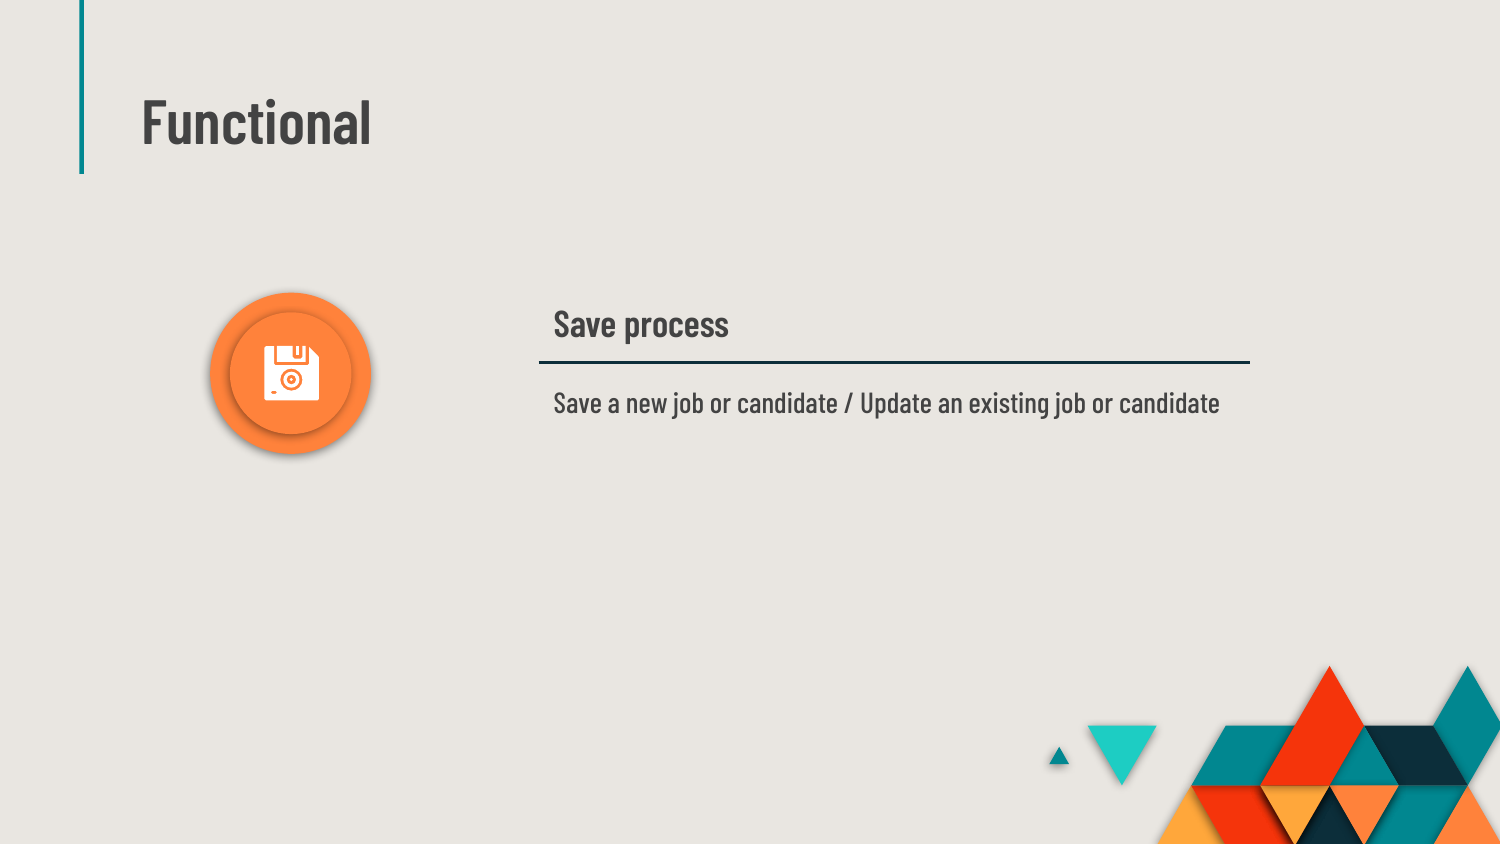

# Functional
Save process

Save a new job or candidate / Update an existing job or candidate